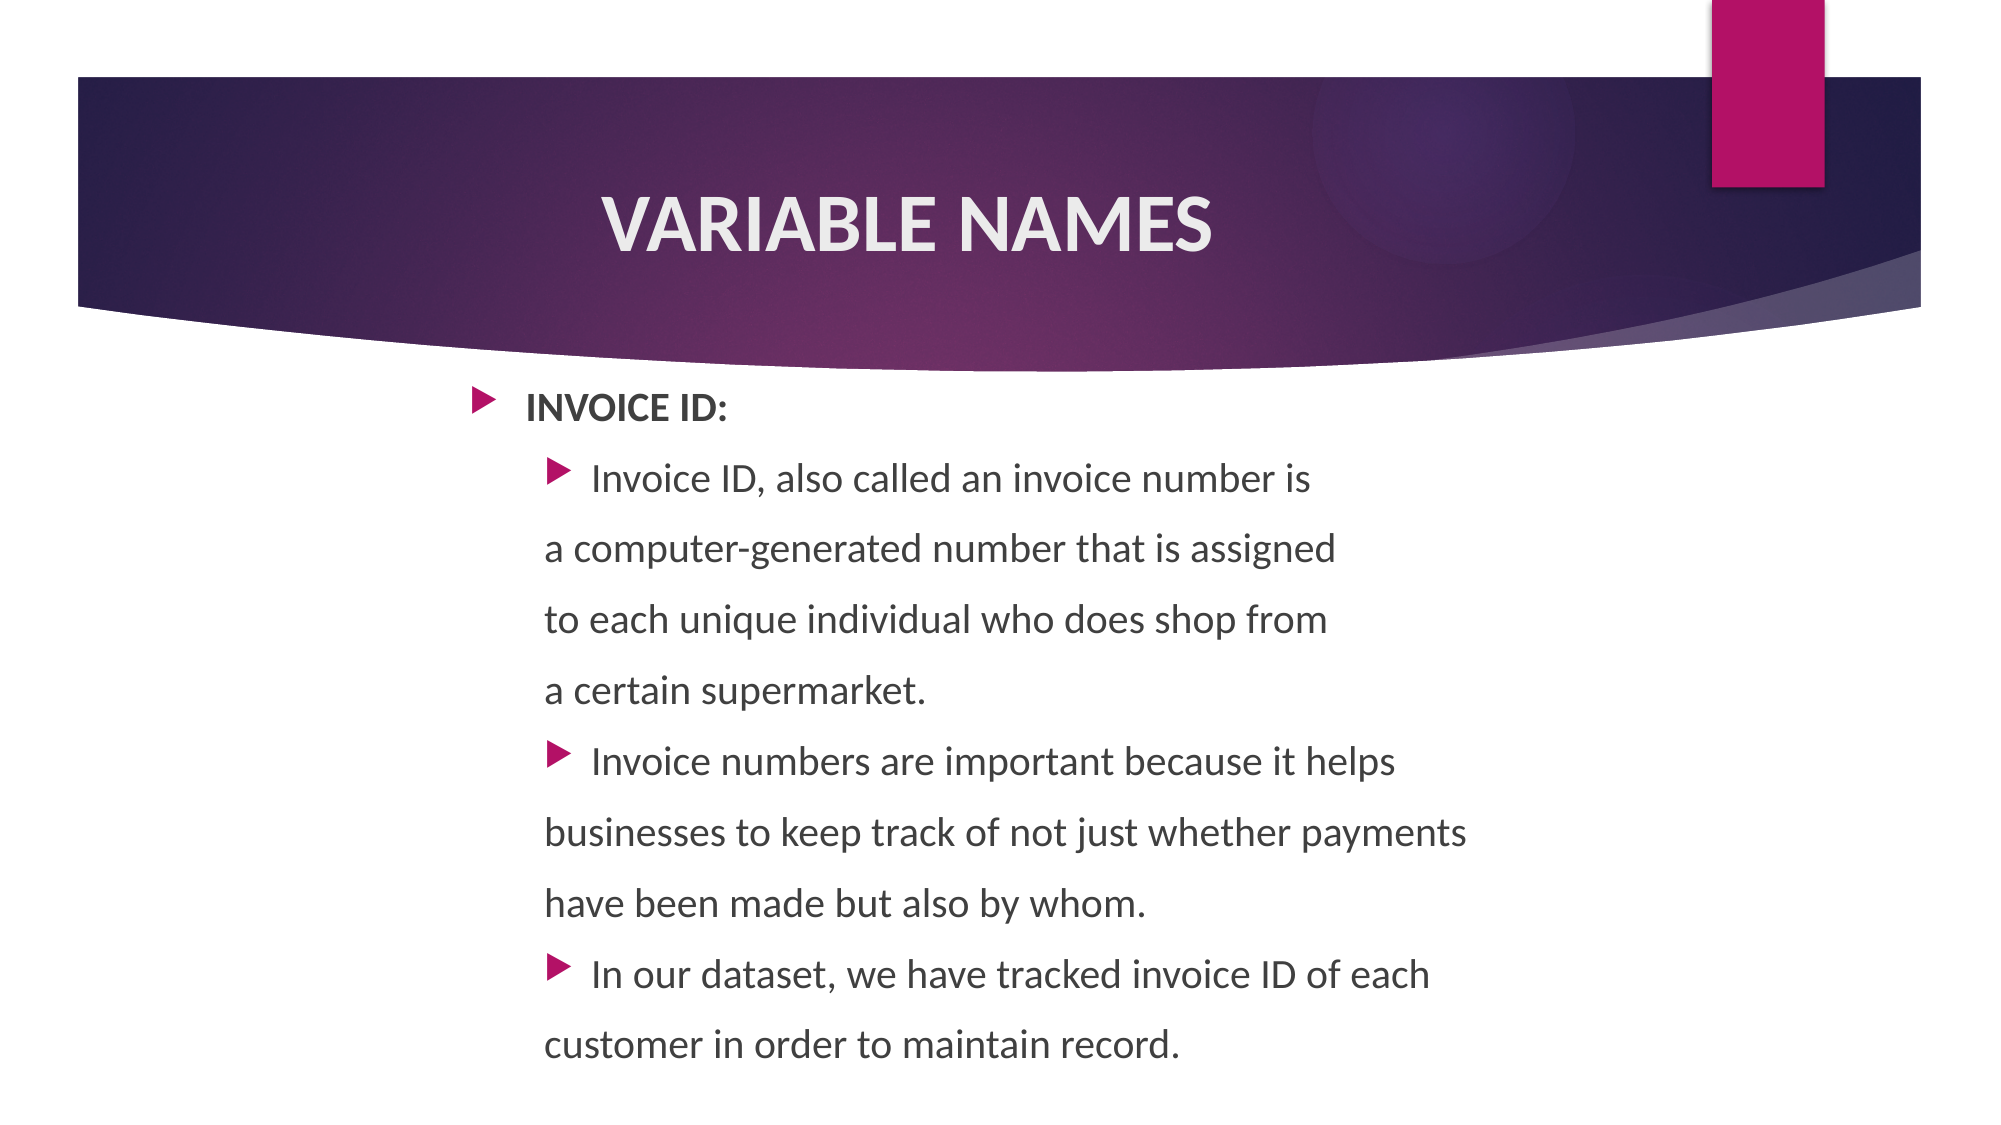

# VARIABLE NAMES
INVOICE ID:
Invoice ID, also called an invoice number is
a computer-generated number that is assigned
to each unique individual who does shop from
a certain supermarket.
Invoice numbers are important because it helps
businesses to keep track of not just whether payments
have been made but also by whom.
In our dataset, we have tracked invoice ID of each
customer in order to maintain record.